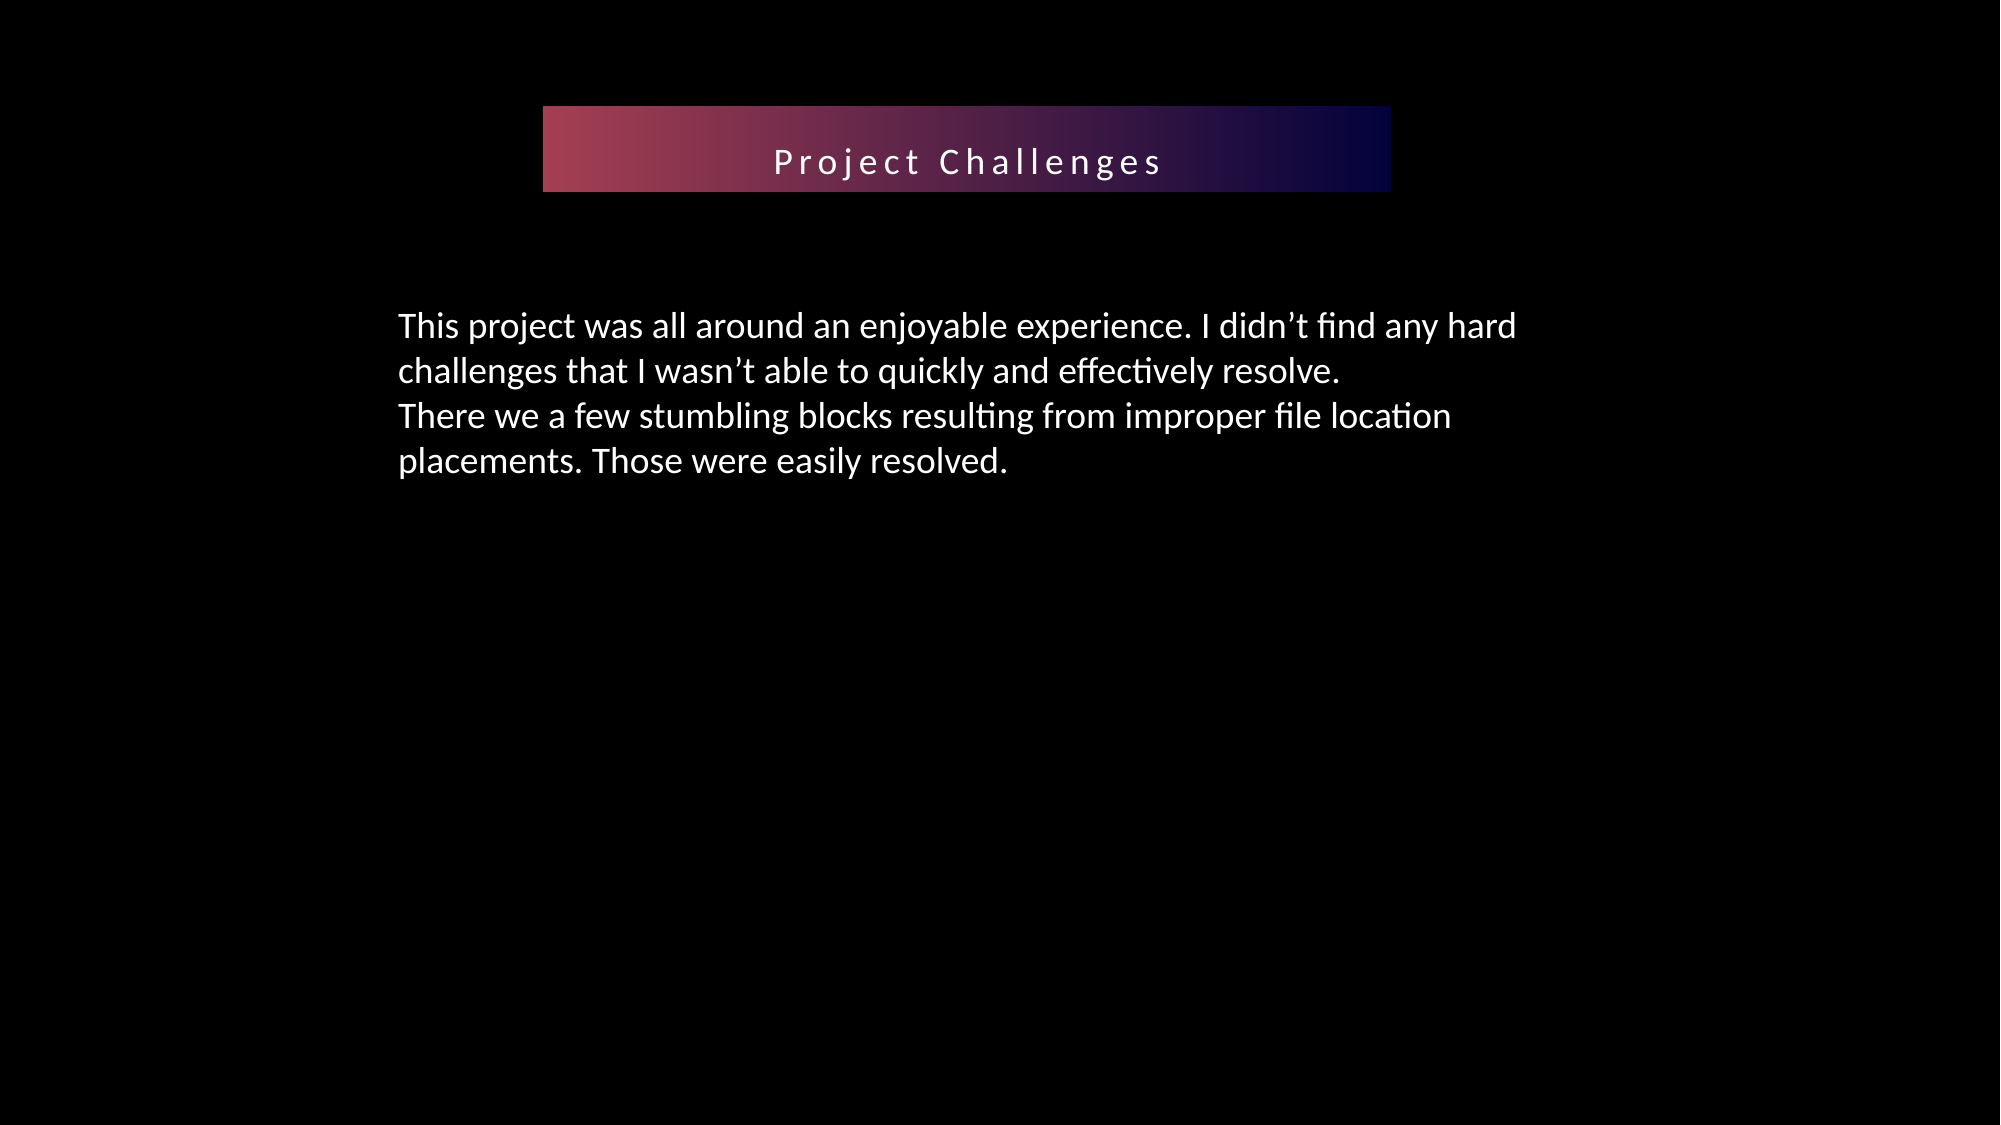

Project Challenges
This project was all around an enjoyable experience. I didn’t find any hard challenges that I wasn’t able to quickly and effectively resolve.
There we a few stumbling blocks resulting from improper file location placements. Those were easily resolved.